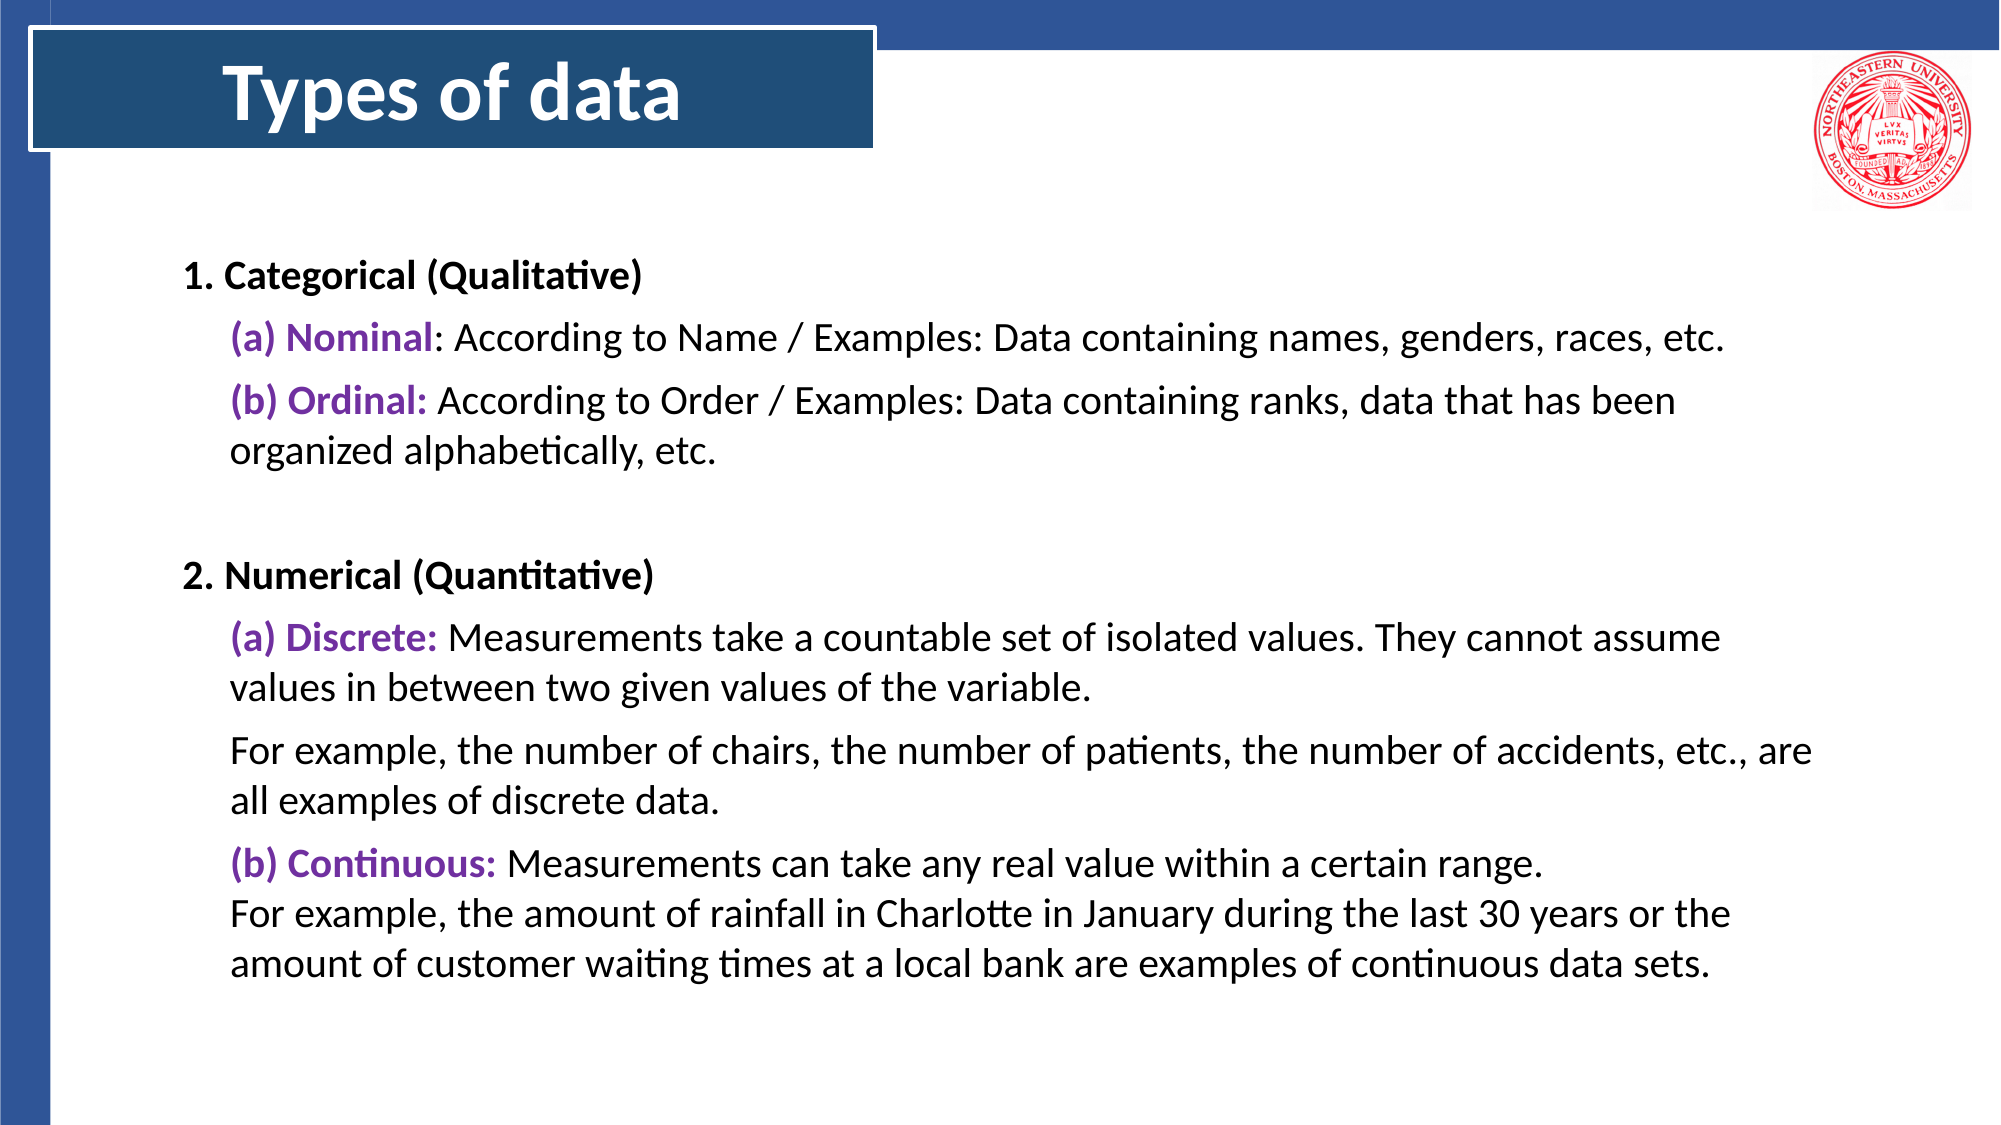

Types of data
1. Categorical (Qualitative)
     (a) Nominal: According to Name / Examples: Data containing names, genders, races, etc.
     (b) Ordinal: According to Order / Examples: Data containing ranks, data that has been organized alphabetically, etc.

2. Numerical (Quantitative)
     (a) Discrete: Measurements take a countable set of isolated values. They cannot assume values in between two given values of the variable.
     For example, the number of chairs, the number of patients, the number of accidents, etc., are all examples of discrete data.
     (b) Continuous: Measurements can take any real value within a certain range.
For example, the amount of rainfall in Charlotte in January during the last 30 years or the amount of customer waiting times at a local bank are examples of continuous data sets.